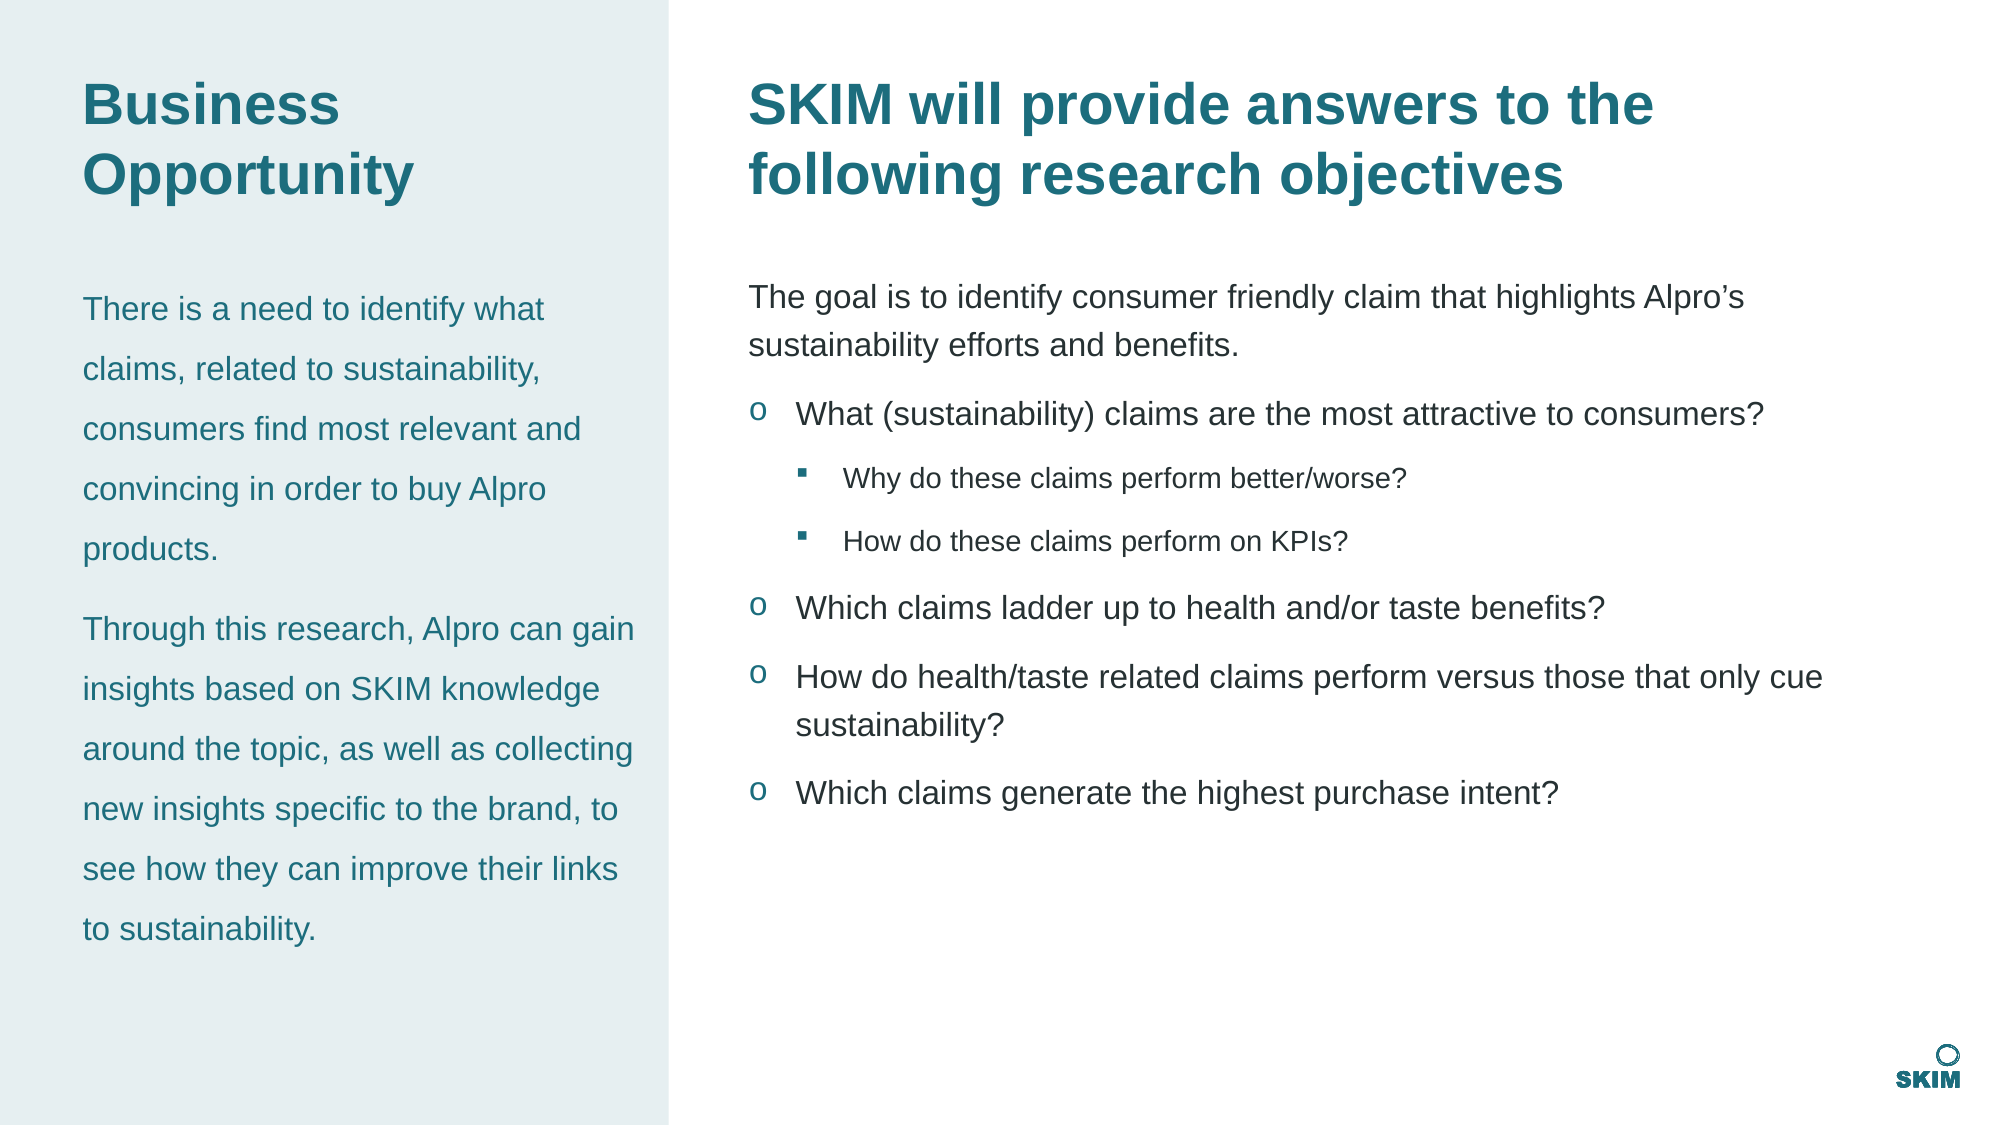

# SKIM will provide answers to the following research objectives
Business Opportunity
There is a need to identify what claims, related to sustainability, consumers find most relevant and convincing in order to buy Alpro products.
Through this research, Alpro can gain insights based on SKIM knowledge around the topic, as well as collecting new insights specific to the brand, to see how they can improve their links to sustainability.

The goal is to identify consumer friendly claim that highlights Alpro’s sustainability efforts and benefits.
What (sustainability) claims are the most attractive to consumers?
Why do these claims perform better/worse?
How do these claims perform on KPIs?
Which claims ladder up to health and/or taste benefits?
How do health/taste related claims perform versus those that only cue sustainability?
Which claims generate the highest purchase intent?